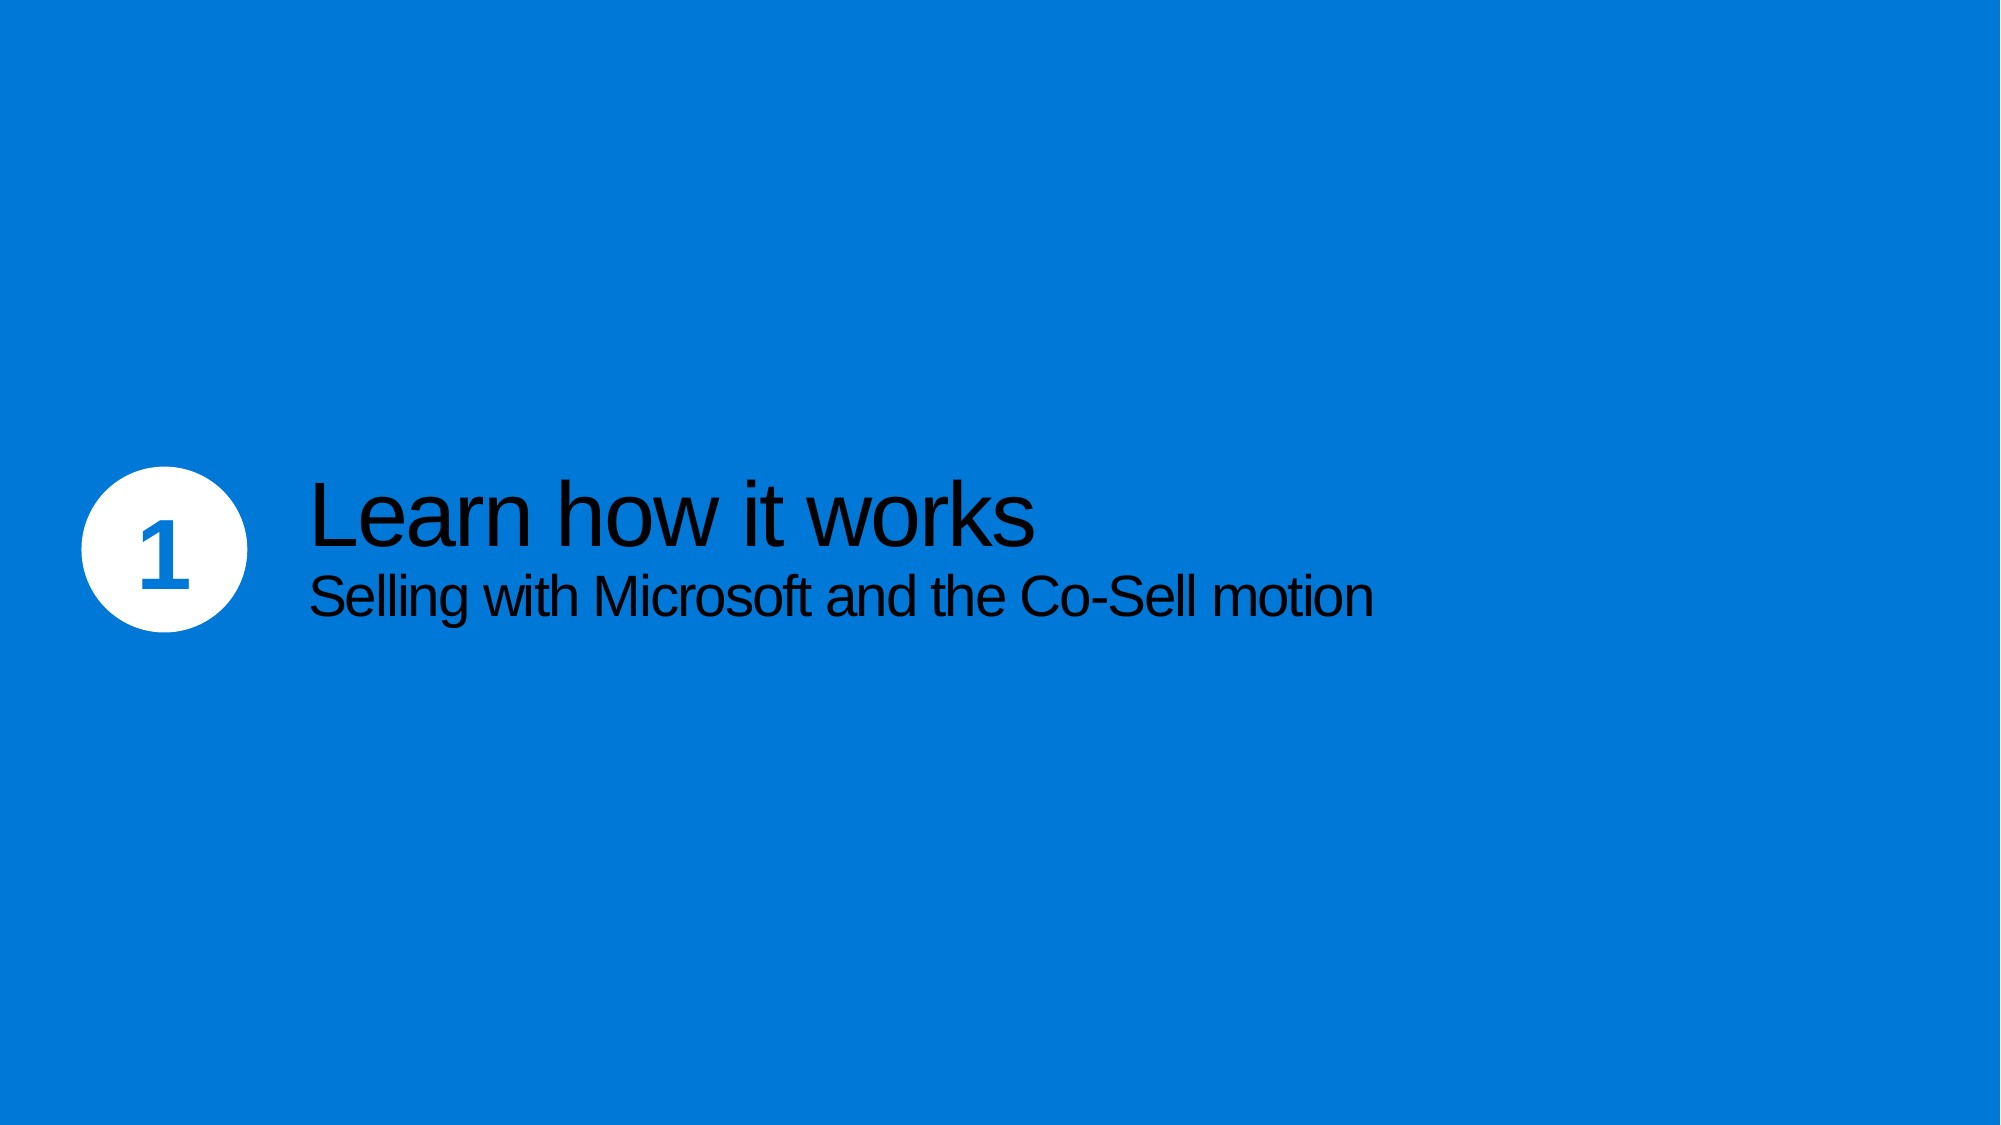

# Learn how it works Selling with Microsoft and the Co-Sell motion
1